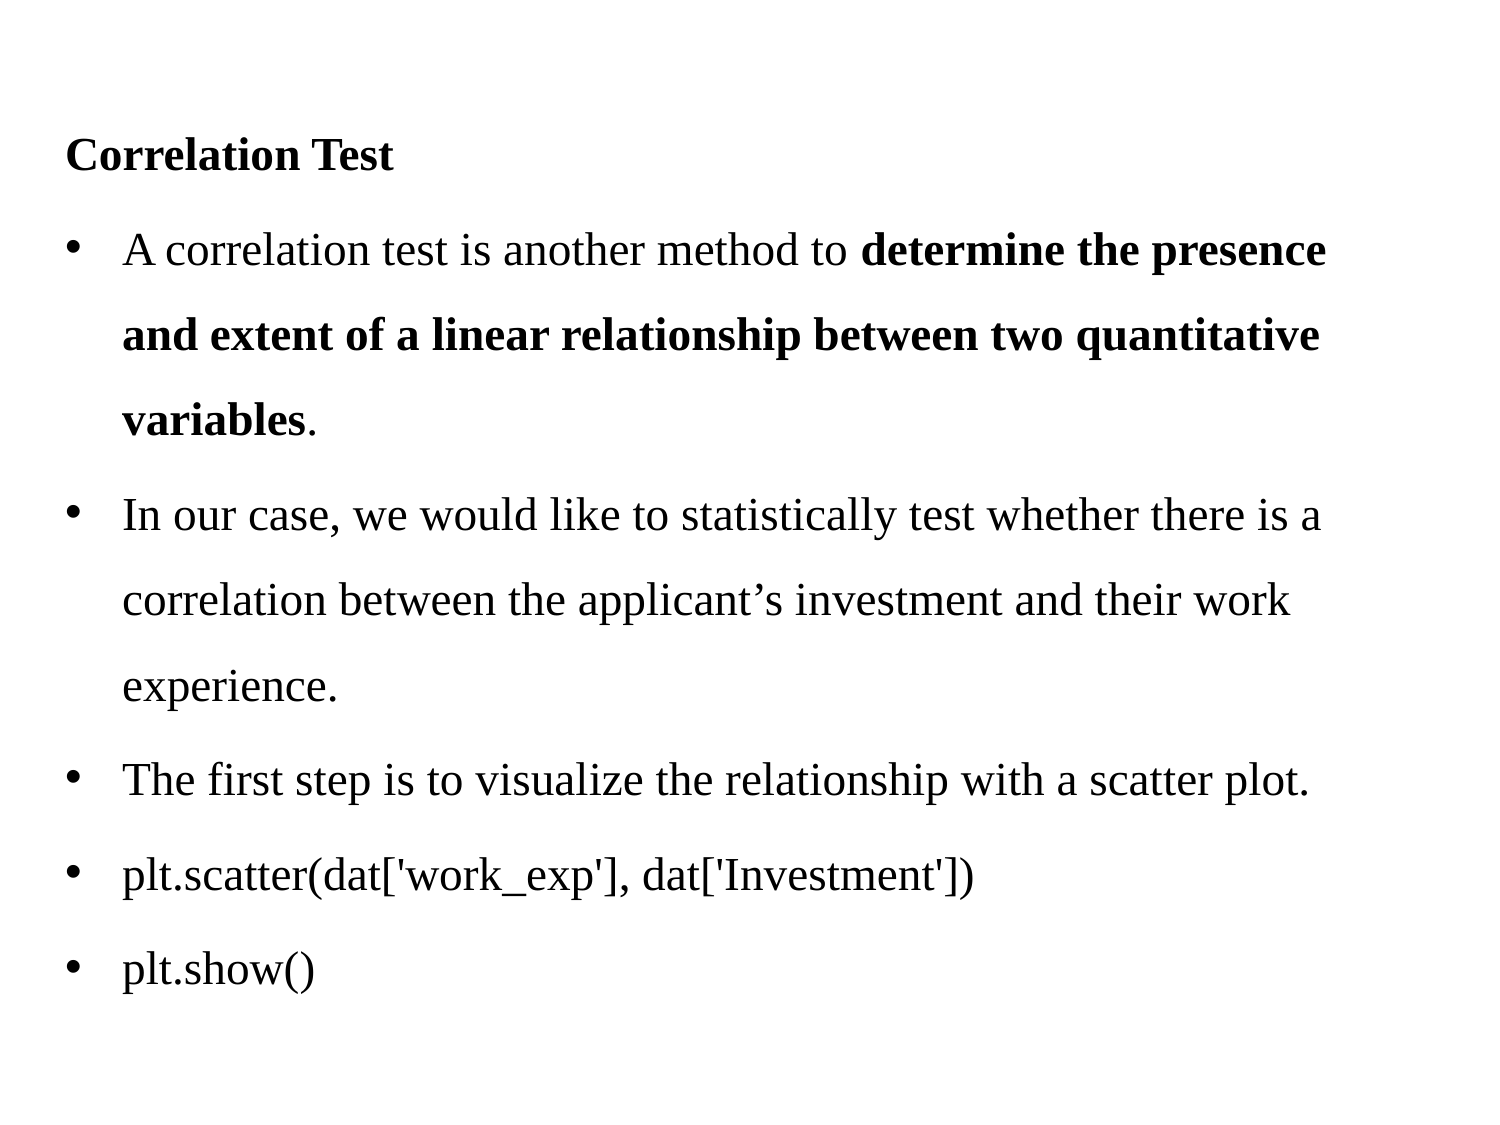

Correlation Test
A correlation test is another method to determine the presence and extent of a linear relationship between two quantitative variables.
In our case, we would like to statistically test whether there is a correlation between the applicant’s investment and their work experience.
The first step is to visualize the relationship with a scatter plot.
plt.scatter(dat['work_exp'], dat['Investment'])
plt.show()